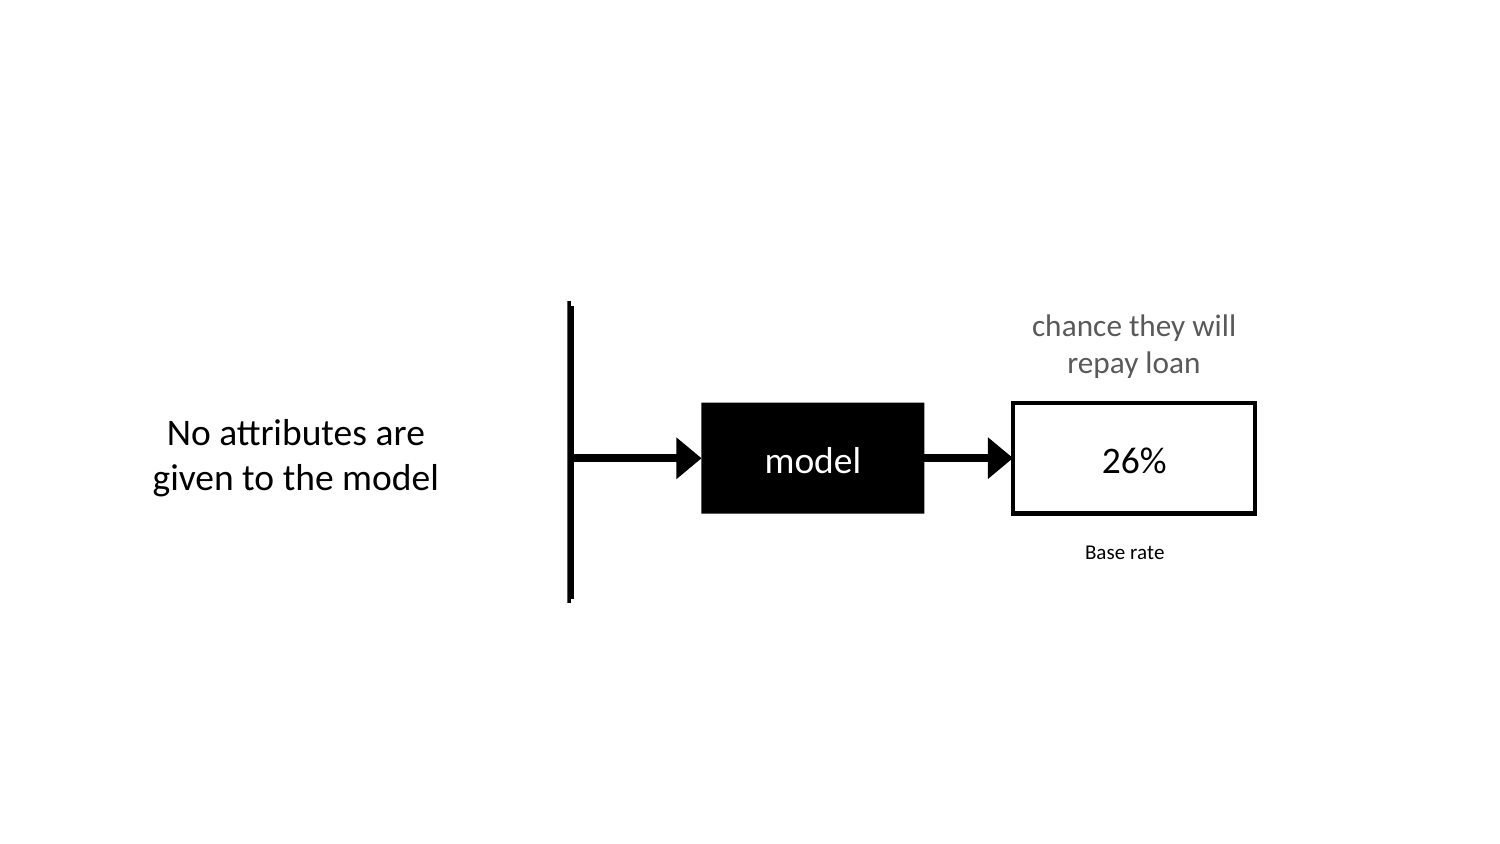

#

| Occupation | Exec-managerial |
| --- | --- |
| Age | 37 |
| Relationship | Wife |
| Years in school | 14 |
| Sex | Female |
| Marital status | Married-civ-spouse |
chance they will repay loan
No attributes are given to the model
model
26%
Base rate